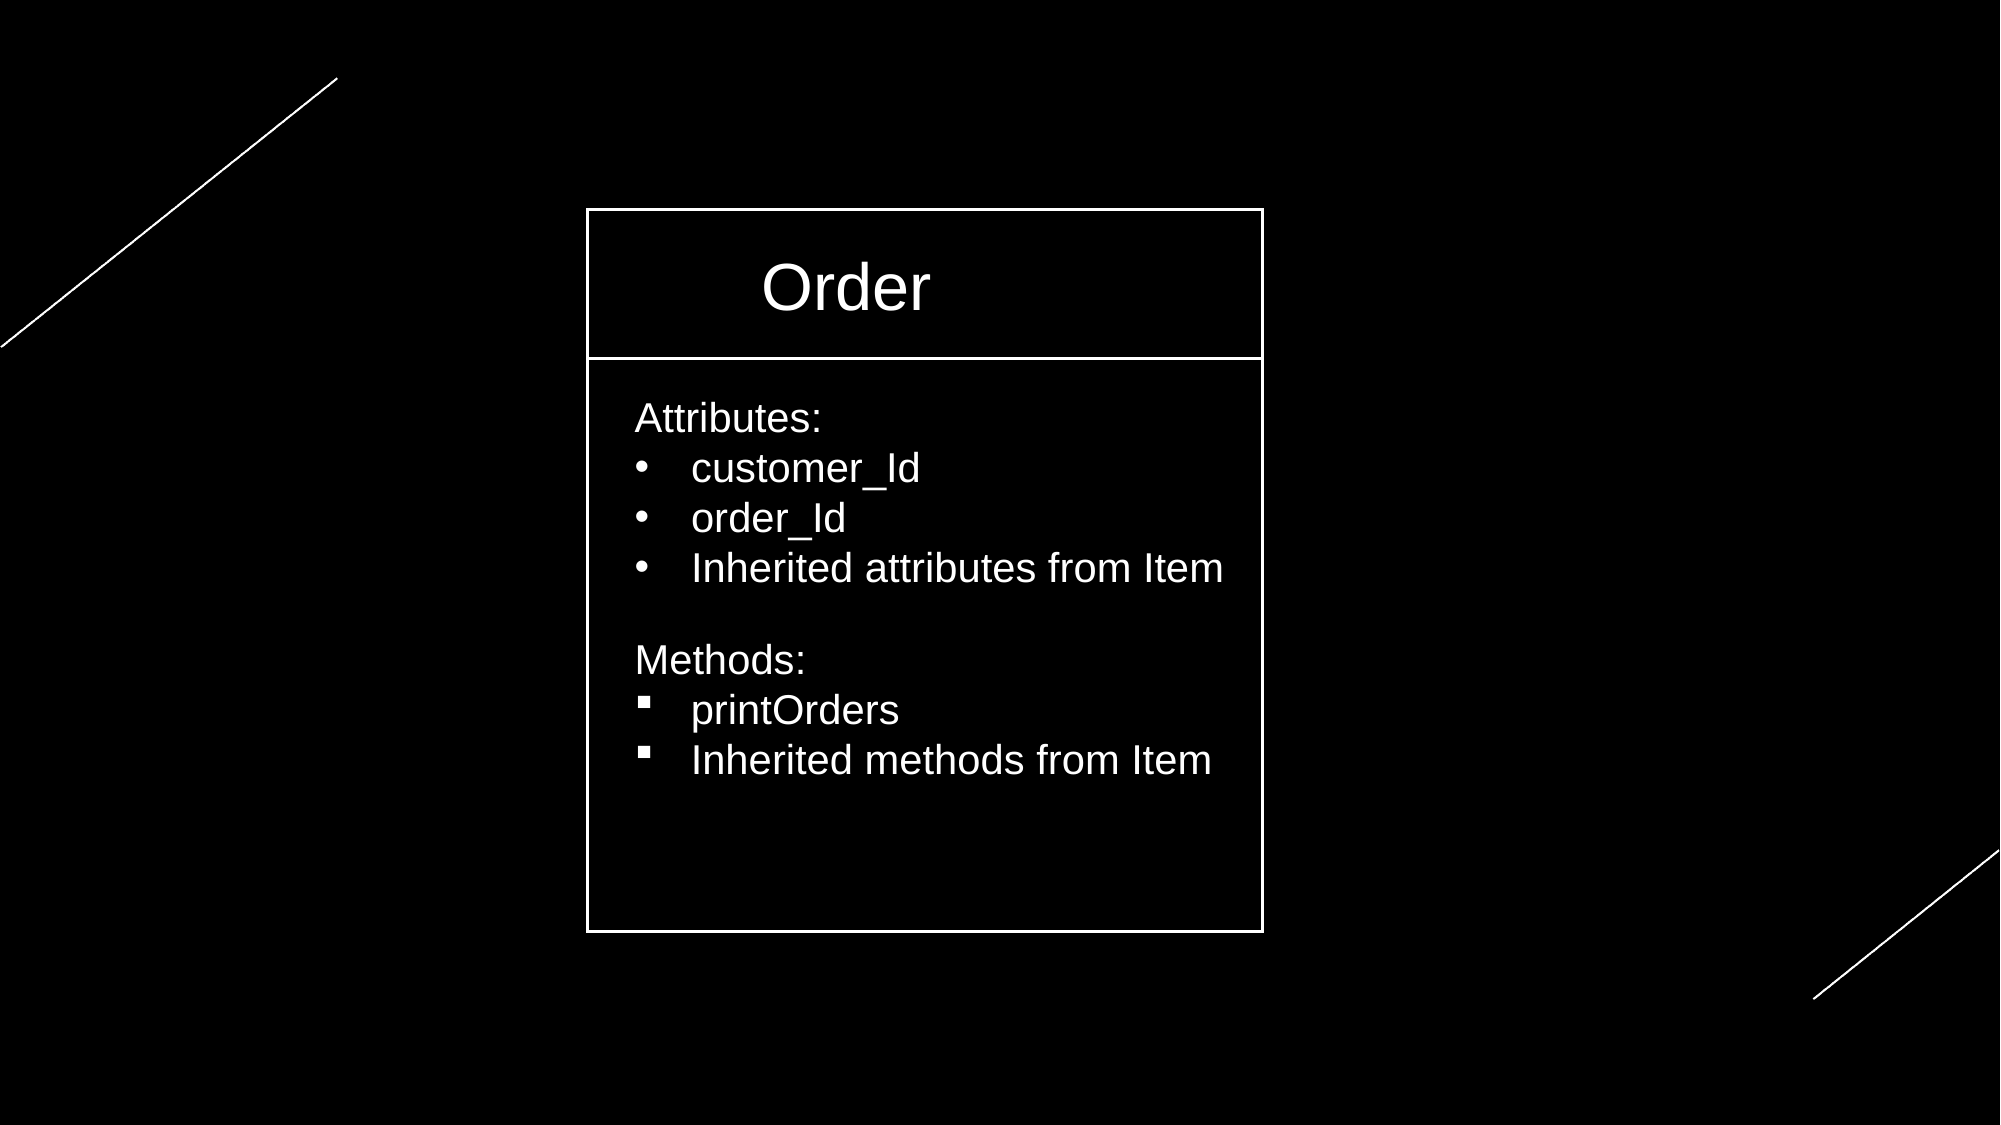

Order

Attributes:
customer_Id
order_Id
Inherited attributes from Item
Methods:
printOrders
Inherited methods from Item